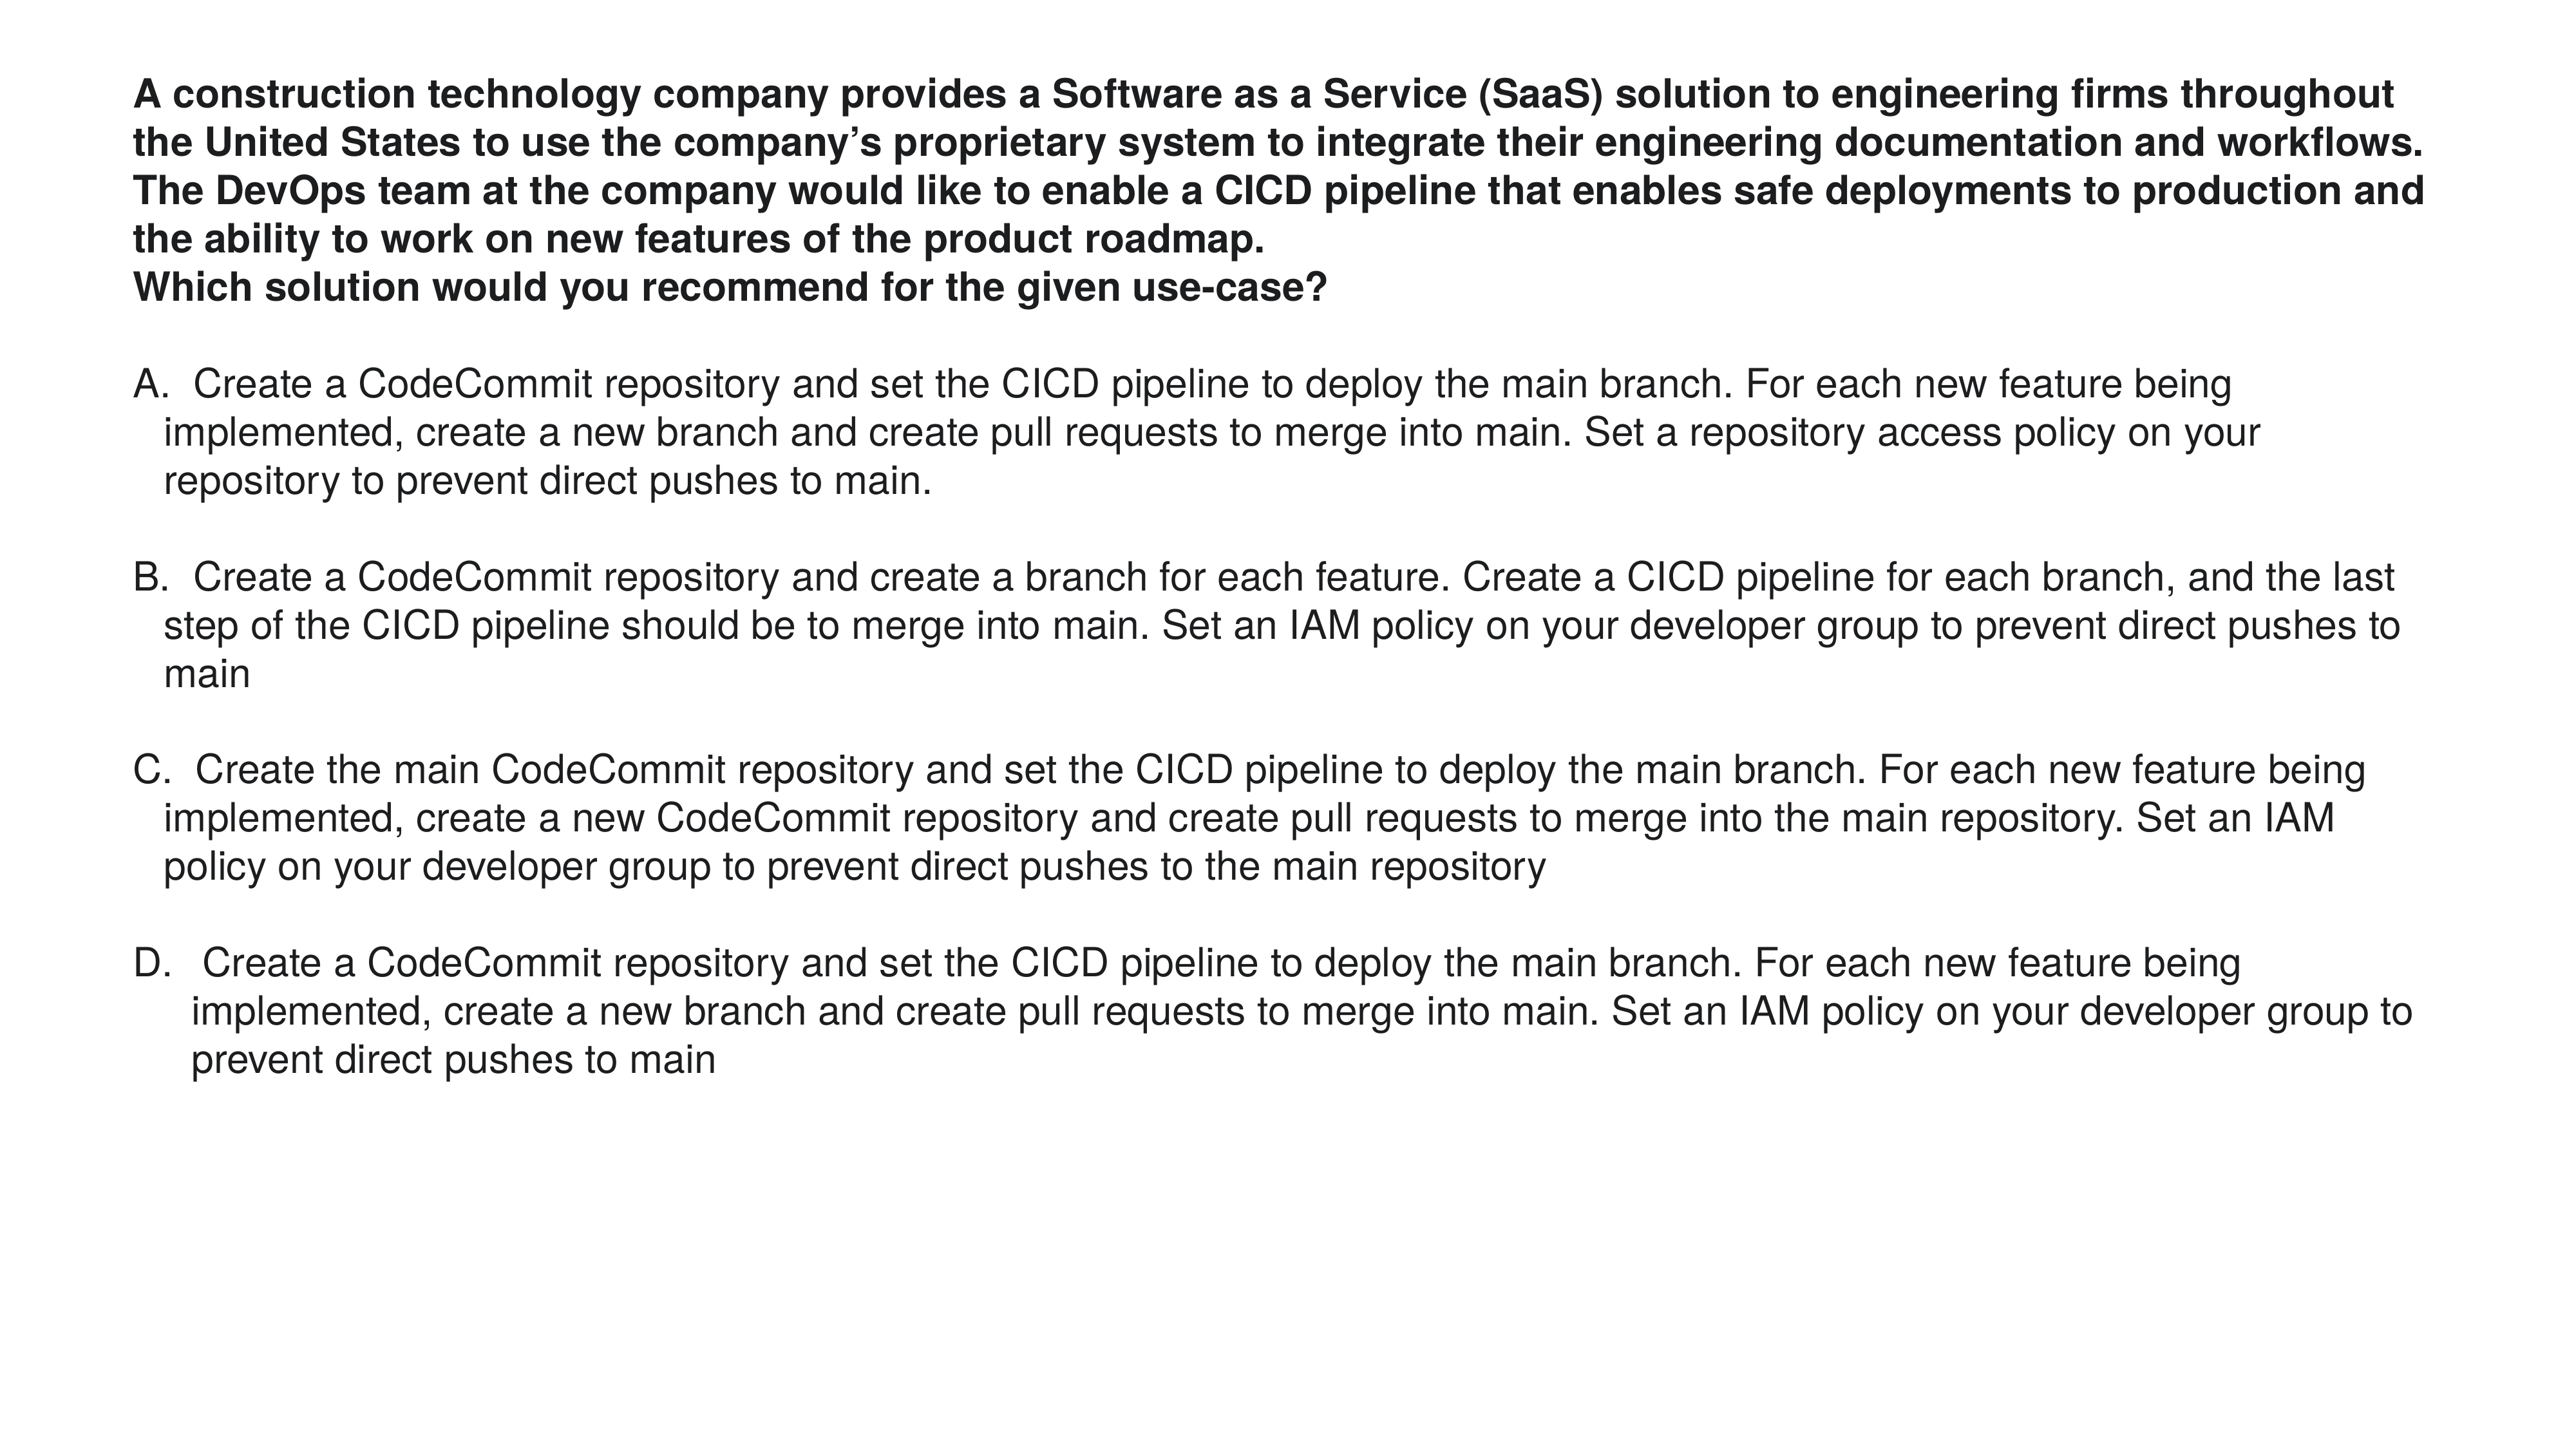

A construction technology company provides a Software as a Service (SaaS) solution to engineering firms throughout the United States to use the company’s proprietary system to integrate their engineering documentation and workflows. The DevOps team at the company would like to enable a CICD pipeline that enables safe deployments to production and the ability to work on new features of the product roadmap.
Which solution would you recommend for the given use-case?

  Create a CodeCommit repository and set the CICD pipeline to deploy the main branch. For each new feature being implemented, create a new branch and create pull requests to merge into main. Set a repository access policy on your repository to prevent direct pushes to main.

  Create a CodeCommit repository and create a branch for each feature. Create a CICD pipeline for each branch, and the last step of the CICD pipeline should be to merge into main. Set an IAM policy on your developer group to prevent direct pushes to main
  Create the main CodeCommit repository and set the CICD pipeline to deploy the main branch. For each new feature being implemented, create a new CodeCommit repository and create pull requests to merge into the main repository. Set an IAM policy on your developer group to prevent direct pushes to the main repository
 Create a CodeCommit repository and set the CICD pipeline to deploy the main branch. For each new feature being implemented, create a new branch and create pull requests to merge into main. Set an IAM policy on your developer group to prevent direct pushes to main